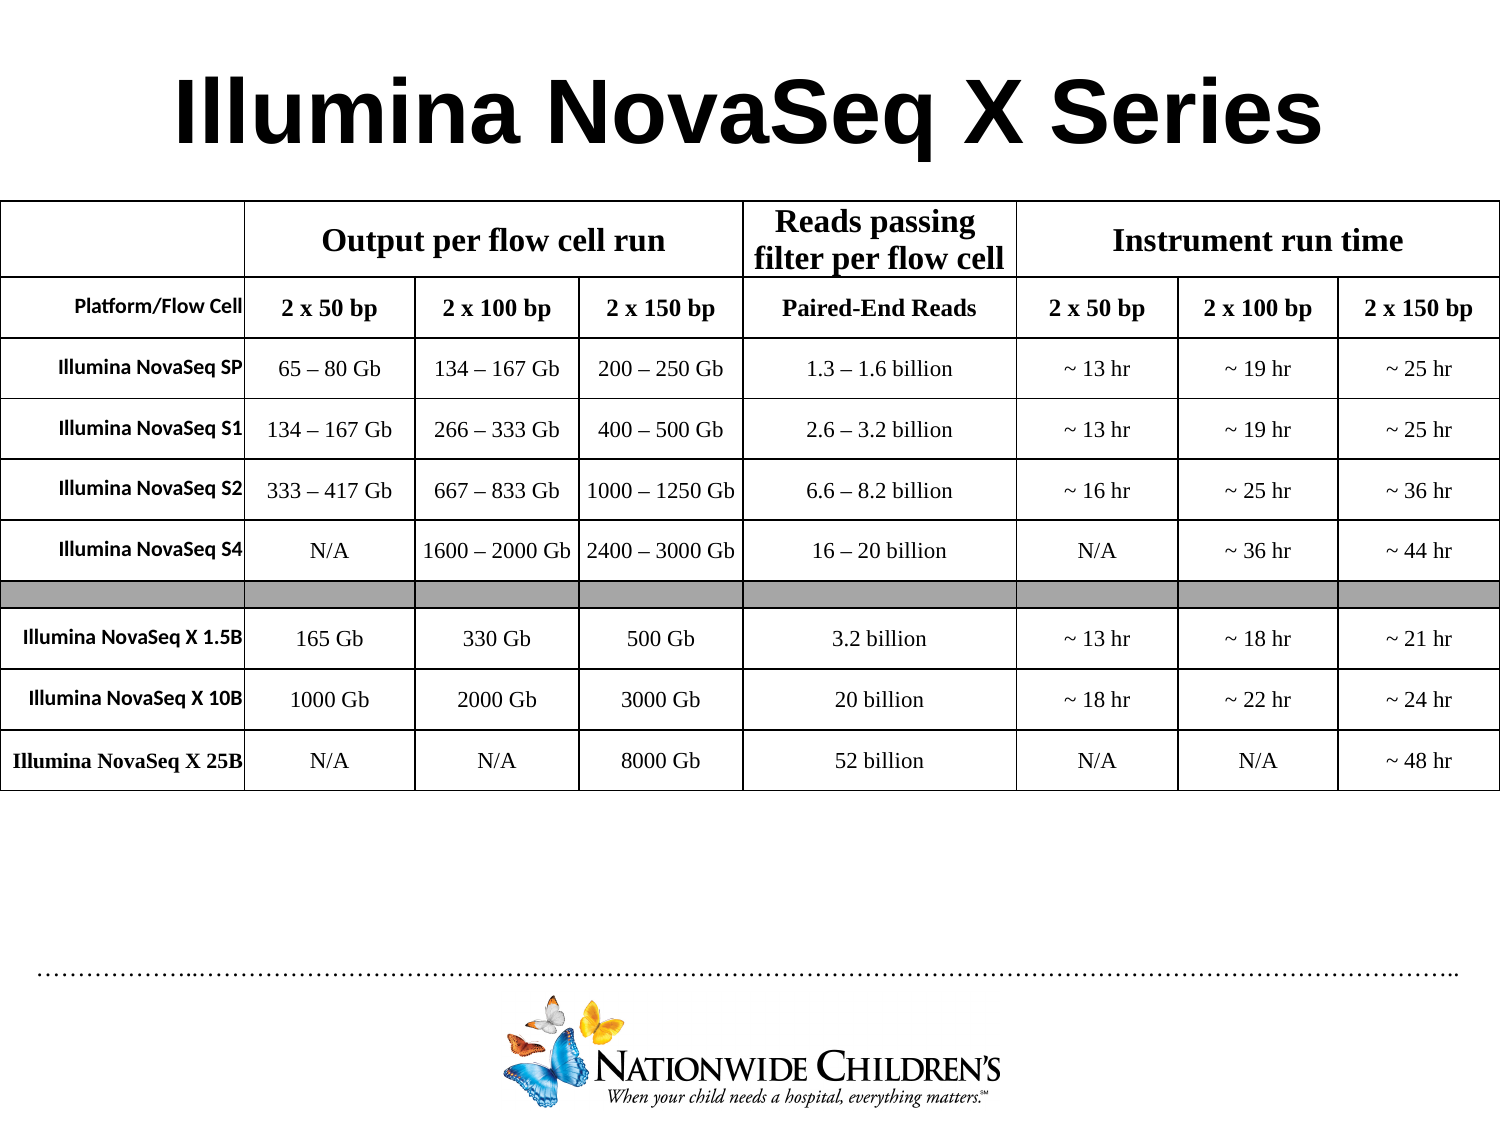

# Illumina NovaSeq X Series
|  | Output per flow cell run |  |  | Reads passing filter per flow cell | Instrument run time |  |  |
| --- | --- | --- | --- | --- | --- | --- | --- |
| Platform/Flow Cell | 2 x 50 bp | 2 x 100 bp | 2 x 150 bp | Paired-End Reads | 2 x 50 bp | 2 x 100 bp | 2 x 150 bp |
| Illumina NovaSeq SP | 65 – 80 Gb | 134 – 167 Gb | 200 – 250 Gb | 1.3 – 1.6 billion | ~ 13 hr | ~ 19 hr | ~ 25 hr |
| Illumina NovaSeq S1 | 134 – 167 Gb | 266 – 333 Gb | 400 – 500 Gb | 2.6 – 3.2 billion | ~ 13 hr | ~ 19 hr | ~ 25 hr |
| Illumina NovaSeq S2 | 333 – 417 Gb | 667 – 833 Gb | 1000 – 1250 Gb | 6.6 – 8.2 billion | ~ 16 hr | ~ 25 hr | ~ 36 hr |
| Illumina NovaSeq S4 | N/A | 1600 – 2000 Gb | 2400 – 3000 Gb | 16 – 20 billion | N/A | ~ 36 hr | ~ 44 hr |
|  |  |  |  |  |  |  |  |
| Illumina NovaSeq X 1.5B | 165 Gb | 330 Gb | 500 Gb | 3.2 billion | ~ 13 hr | ~ 18 hr | ~ 21 hr |
| Illumina NovaSeq X 10B | 1000 Gb | 2000 Gb | 3000 Gb | 20 billion | ~ 18 hr | ~ 22 hr | ~ 24 hr |
| Illumina NovaSeq X 25B | N/A | N/A | 8000 Gb | 52 billion | N/A | N/A | ~ 48 hr |